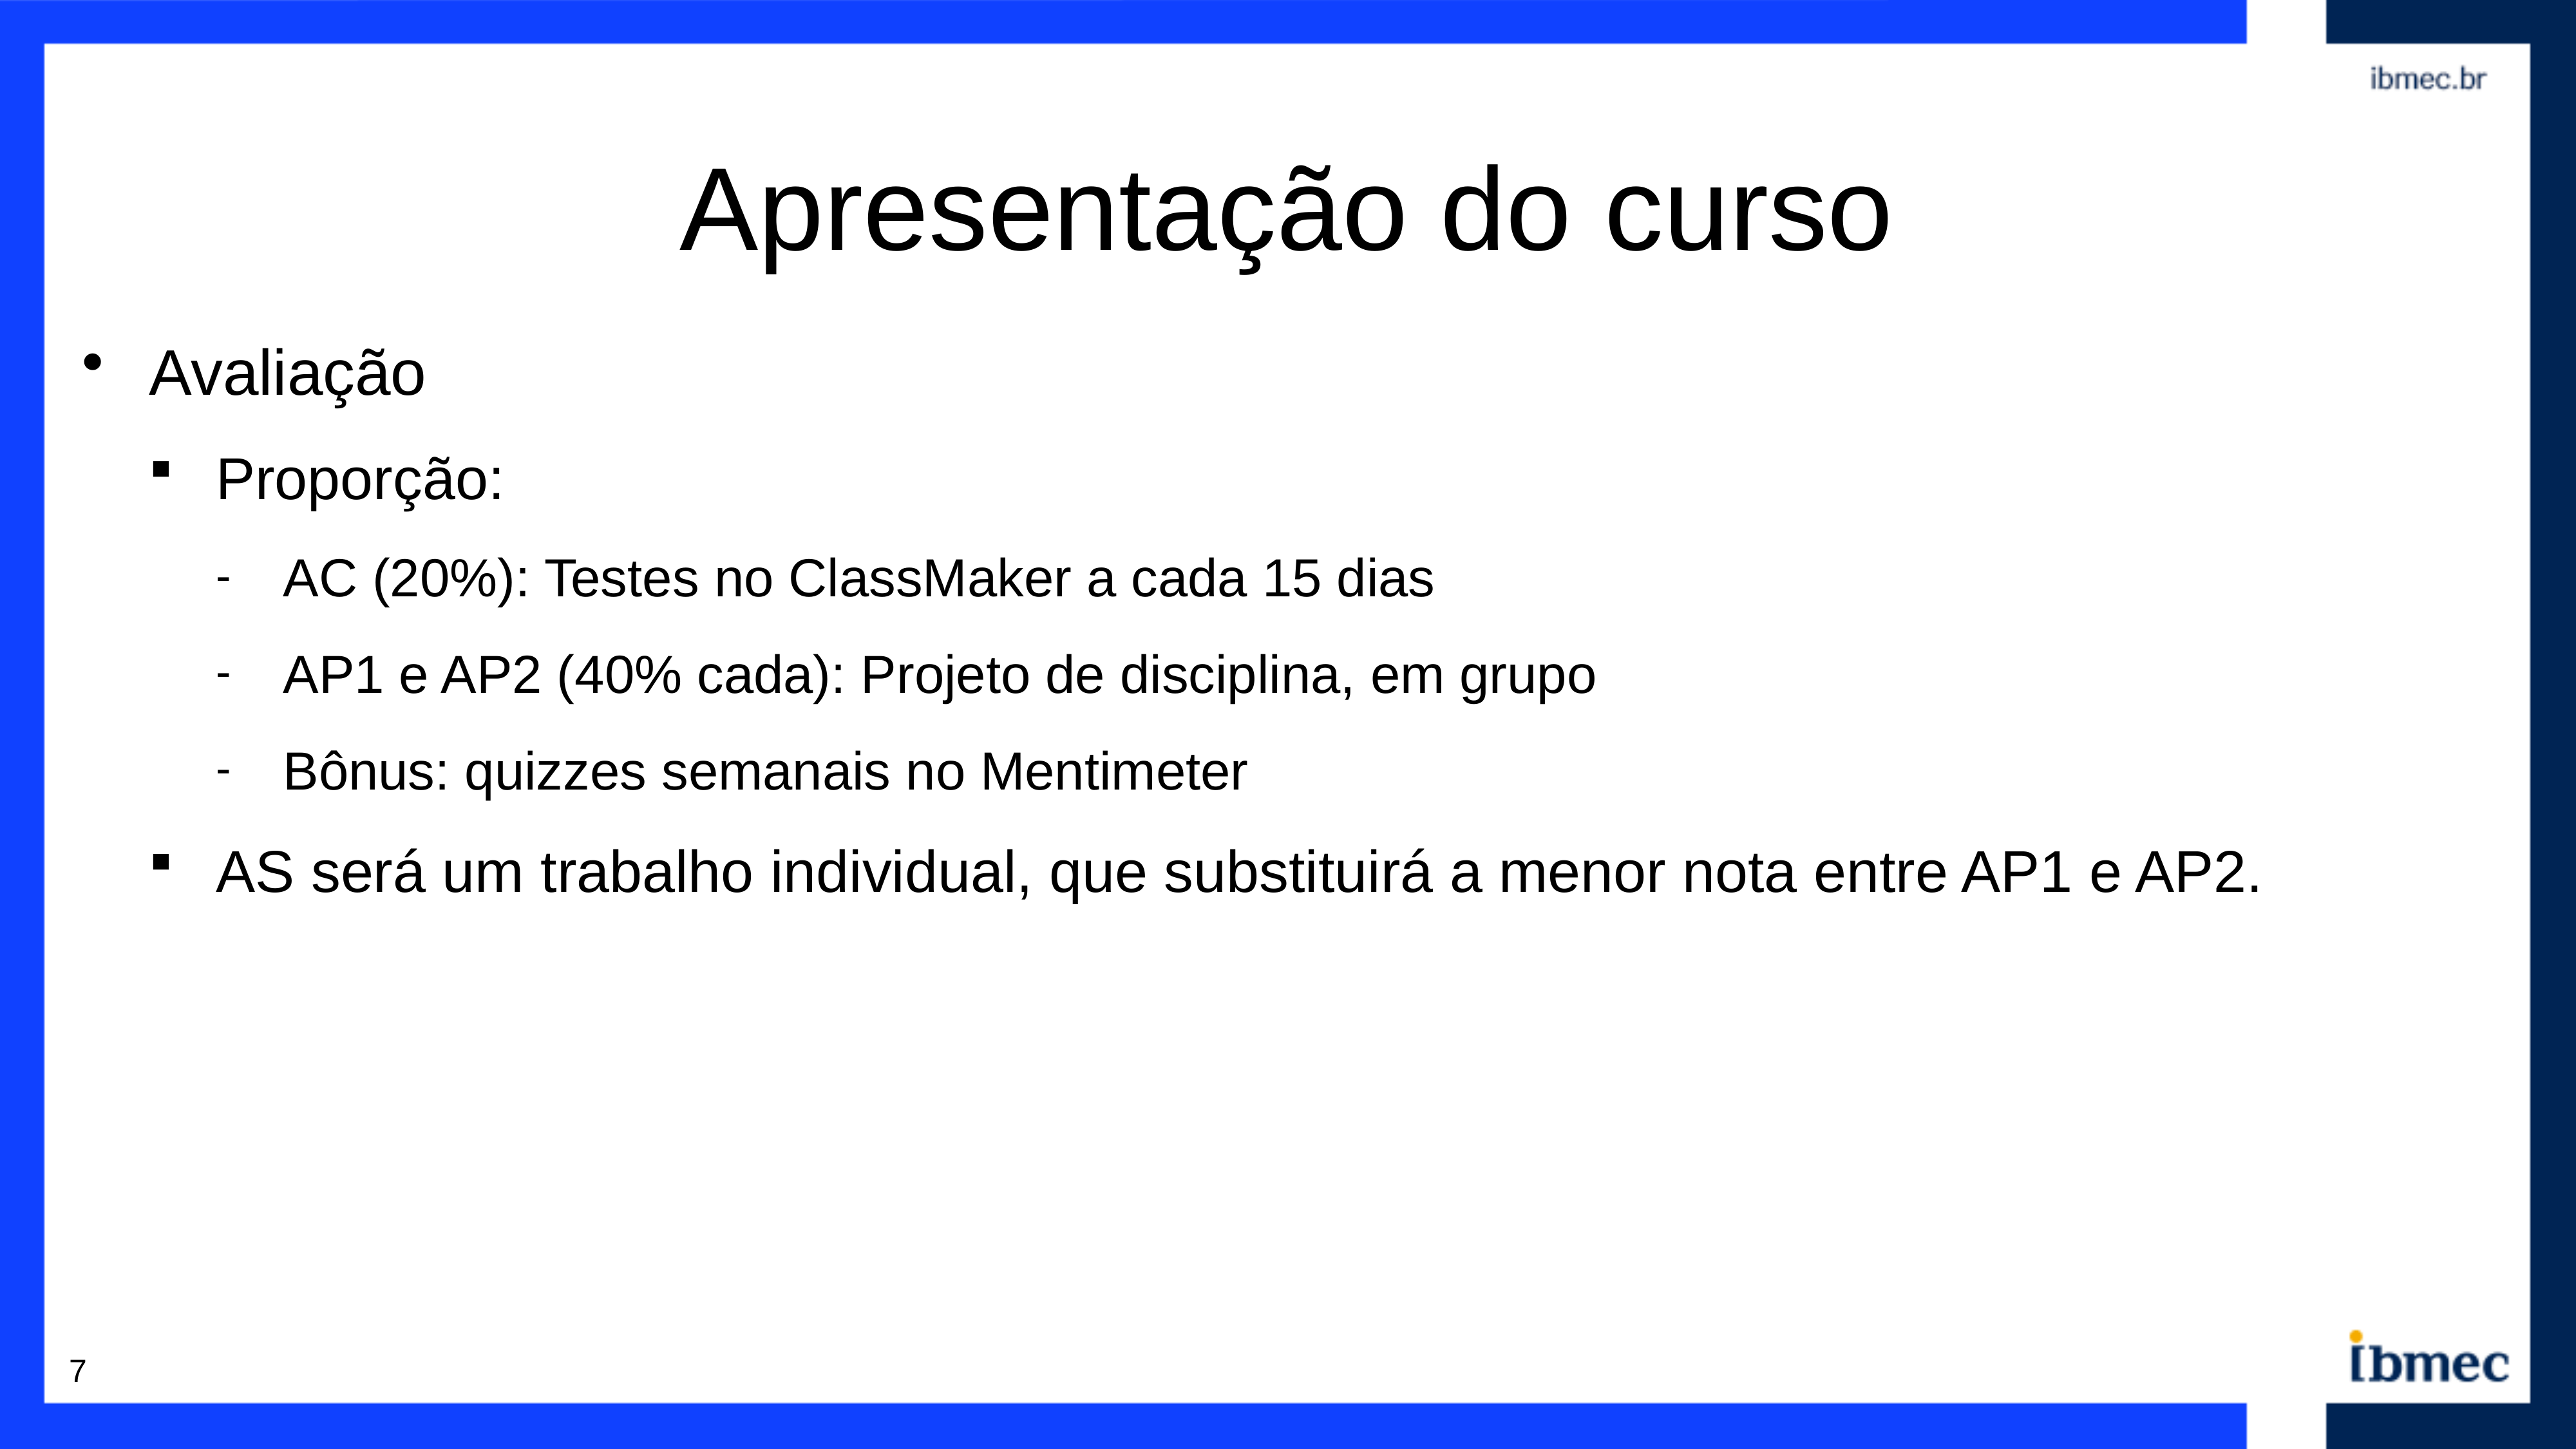

# Apresentação do curso
Avaliação
Proporção:
AC (20%): Testes no ClassMaker a cada 15 dias
AP1 e AP2 (40% cada): Projeto de disciplina, em grupo
Bônus: quizzes semanais no Mentimeter
AS será um trabalho individual, que substituirá a menor nota entre AP1 e AP2.
7